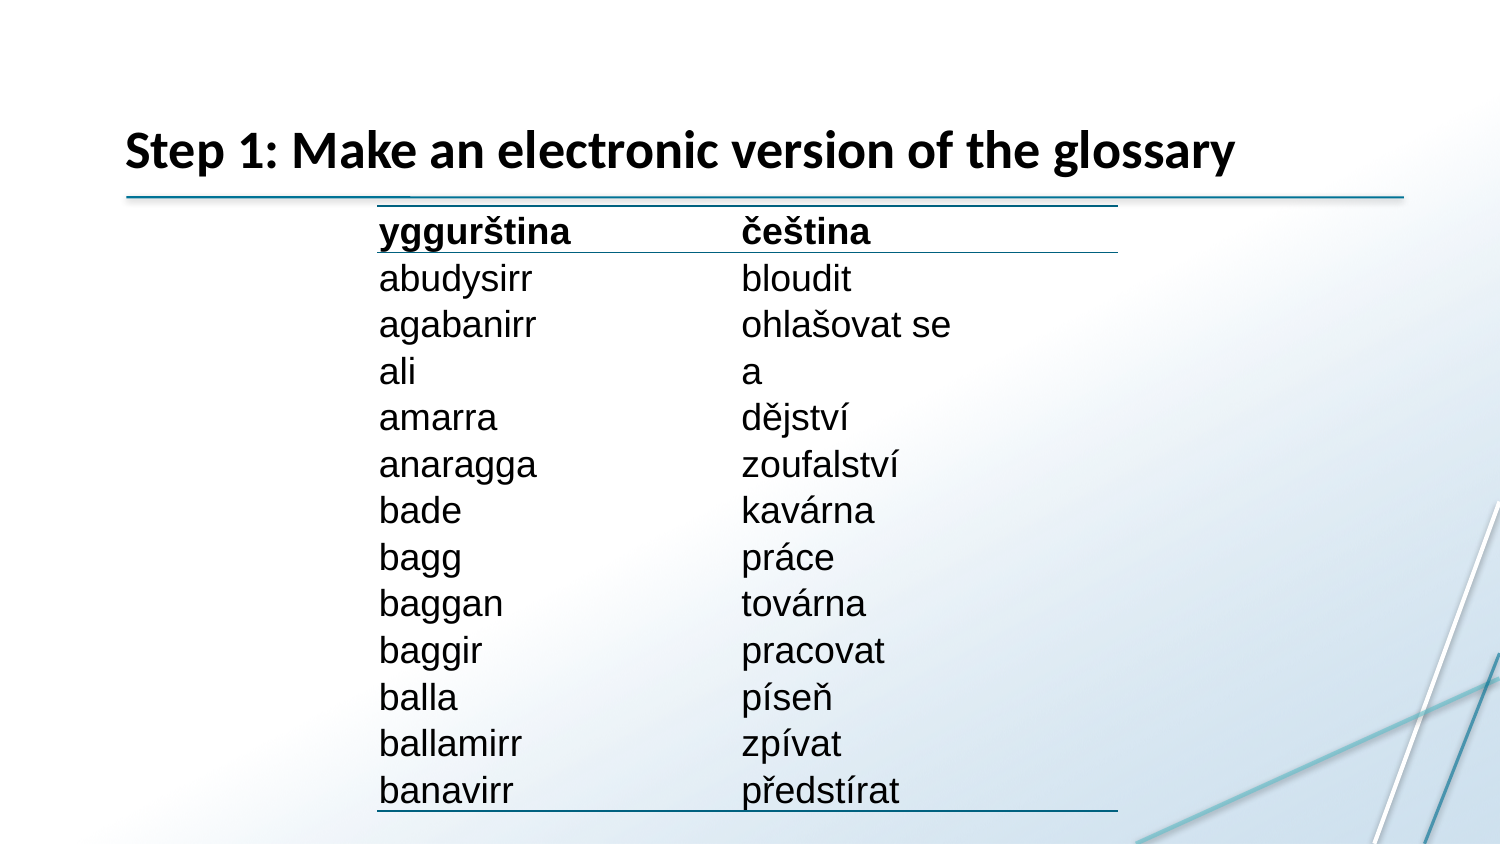

# Step 1: Make an electronic version of the glossary
| yggurština | čeština |
| --- | --- |
| abudysirr | bloudit |
| agabanirr | ohlašovat se |
| ali | a |
| amarra | dějství |
| anaragga | zoufalství |
| bade | kavárna |
| bagg | práce |
| baggan | továrna |
| baggir | pracovat |
| balla | píseň |
| ballamirr | zpívat |
| banavirr | předstírat |